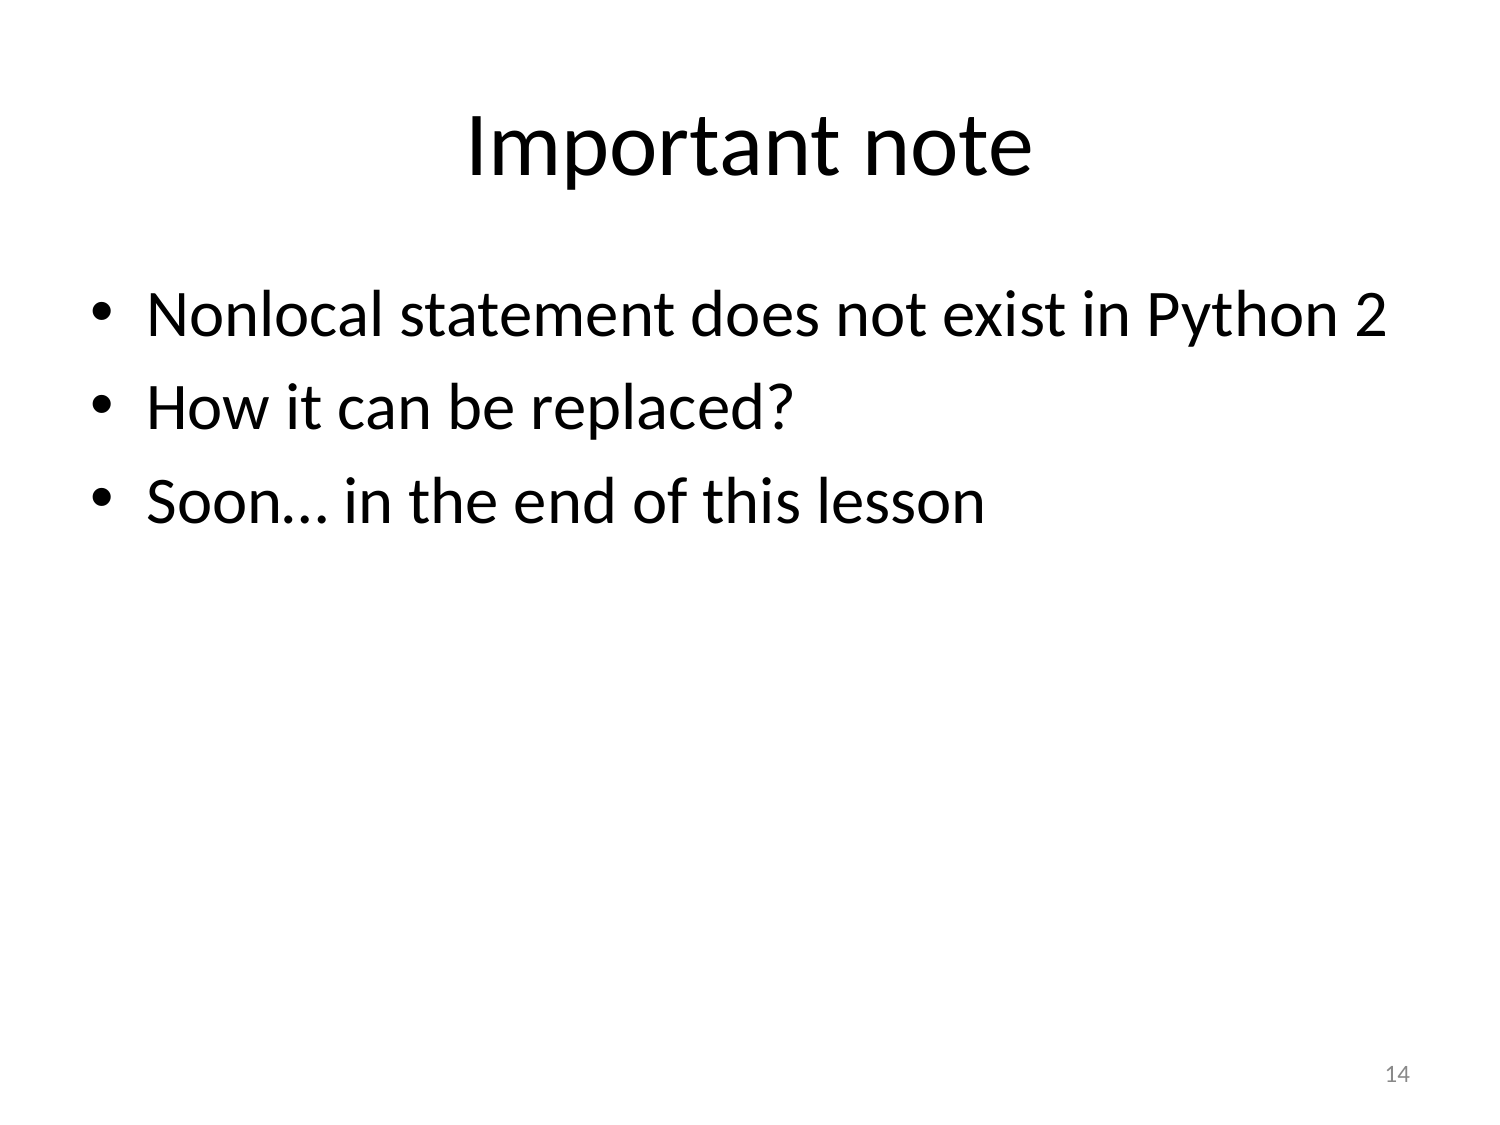

# Important note
Nonlocal statement does not exist in Python 2
How it can be replaced?
Soon… in the end of this lesson
14